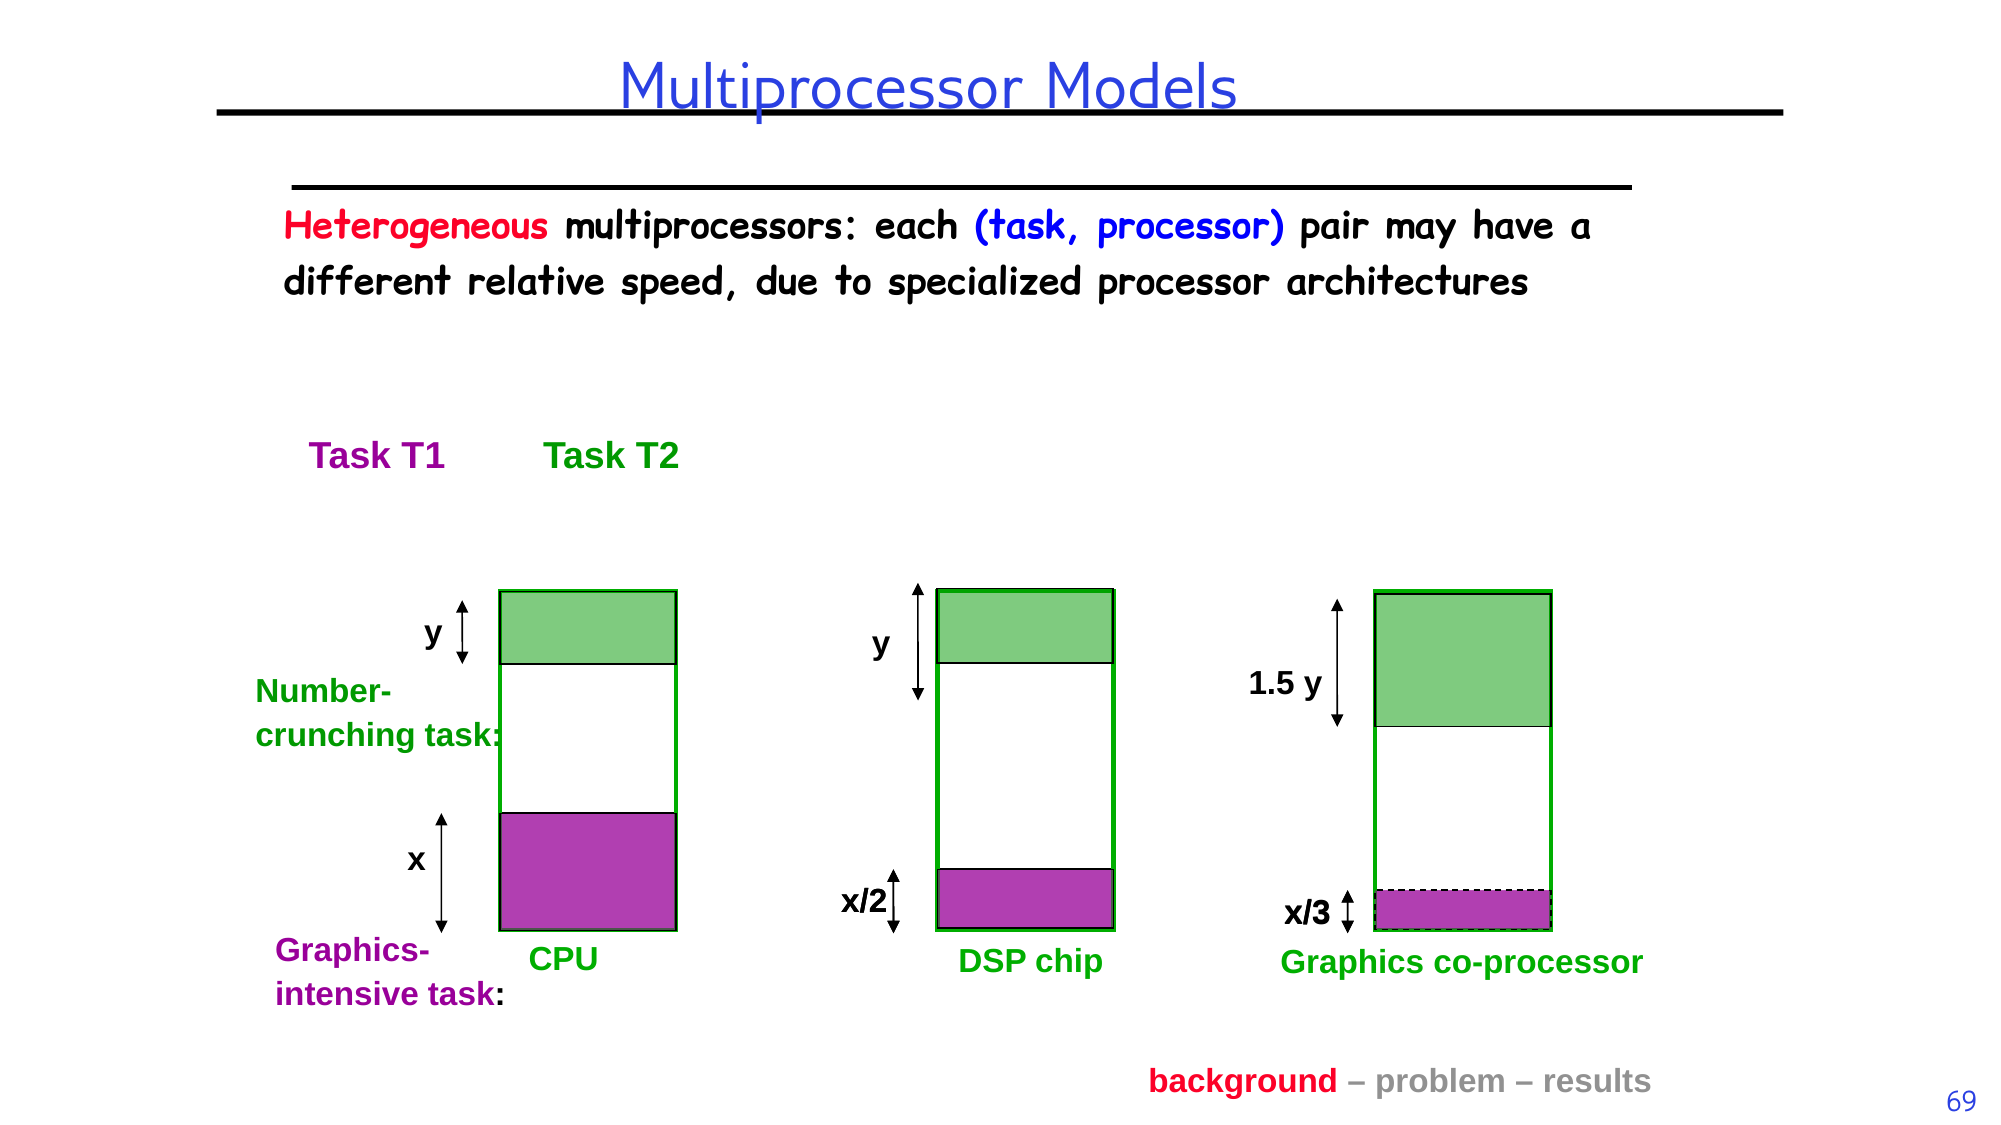

# Multiprocessor Models
Heterogeneous multiprocessors: each (task, processor) pair may have a different relative speed, due to specialized processor architectures

Task T2
Task T1

y

y

1.5 y

x/2

x/3

CPU
DSP chip
Graphics co-processor
Number-crunching task:

x
x/2

x/3

Graphics-intensive task:
background – problem – results